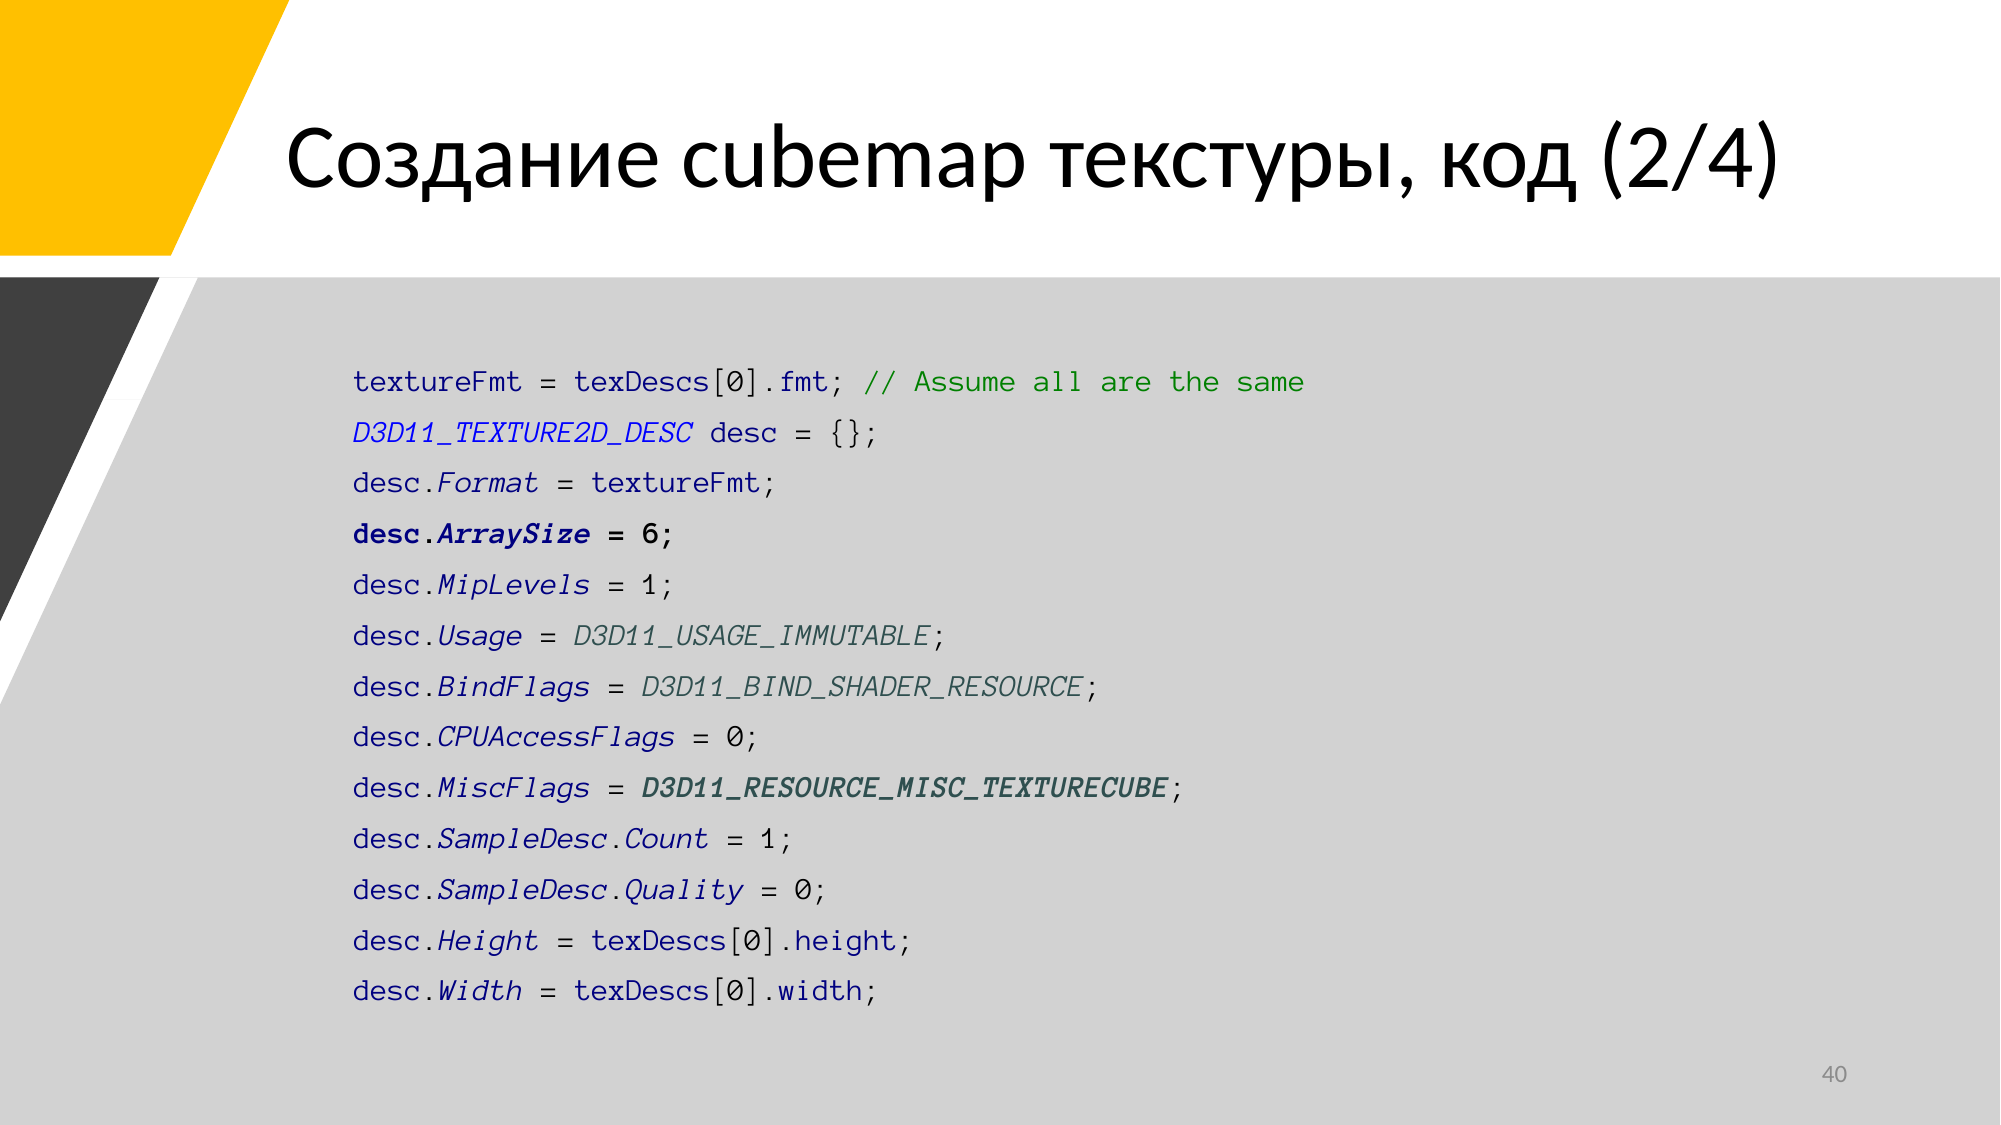

# Создание cubemap текстуры, код (2/4)

    textureFmt = texDescs[0].fmt; // Assume all are the same
    D3D11_TEXTURE2D_DESC desc = {};
    desc.Format = textureFmt;
    desc.ArraySize = 6;
    desc.MipLevels = 1;
    desc.Usage = D3D11_USAGE_IMMUTABLE;
    desc.BindFlags = D3D11_BIND_SHADER_RESOURCE;
    desc.CPUAccessFlags = 0;
    desc.MiscFlags = D3D11_RESOURCE_MISC_TEXTURECUBE;
    desc.SampleDesc.Count = 1;
    desc.SampleDesc.Quality = 0;
    desc.Height = texDescs[0].height;
    desc.Width = texDescs[0].width;
40